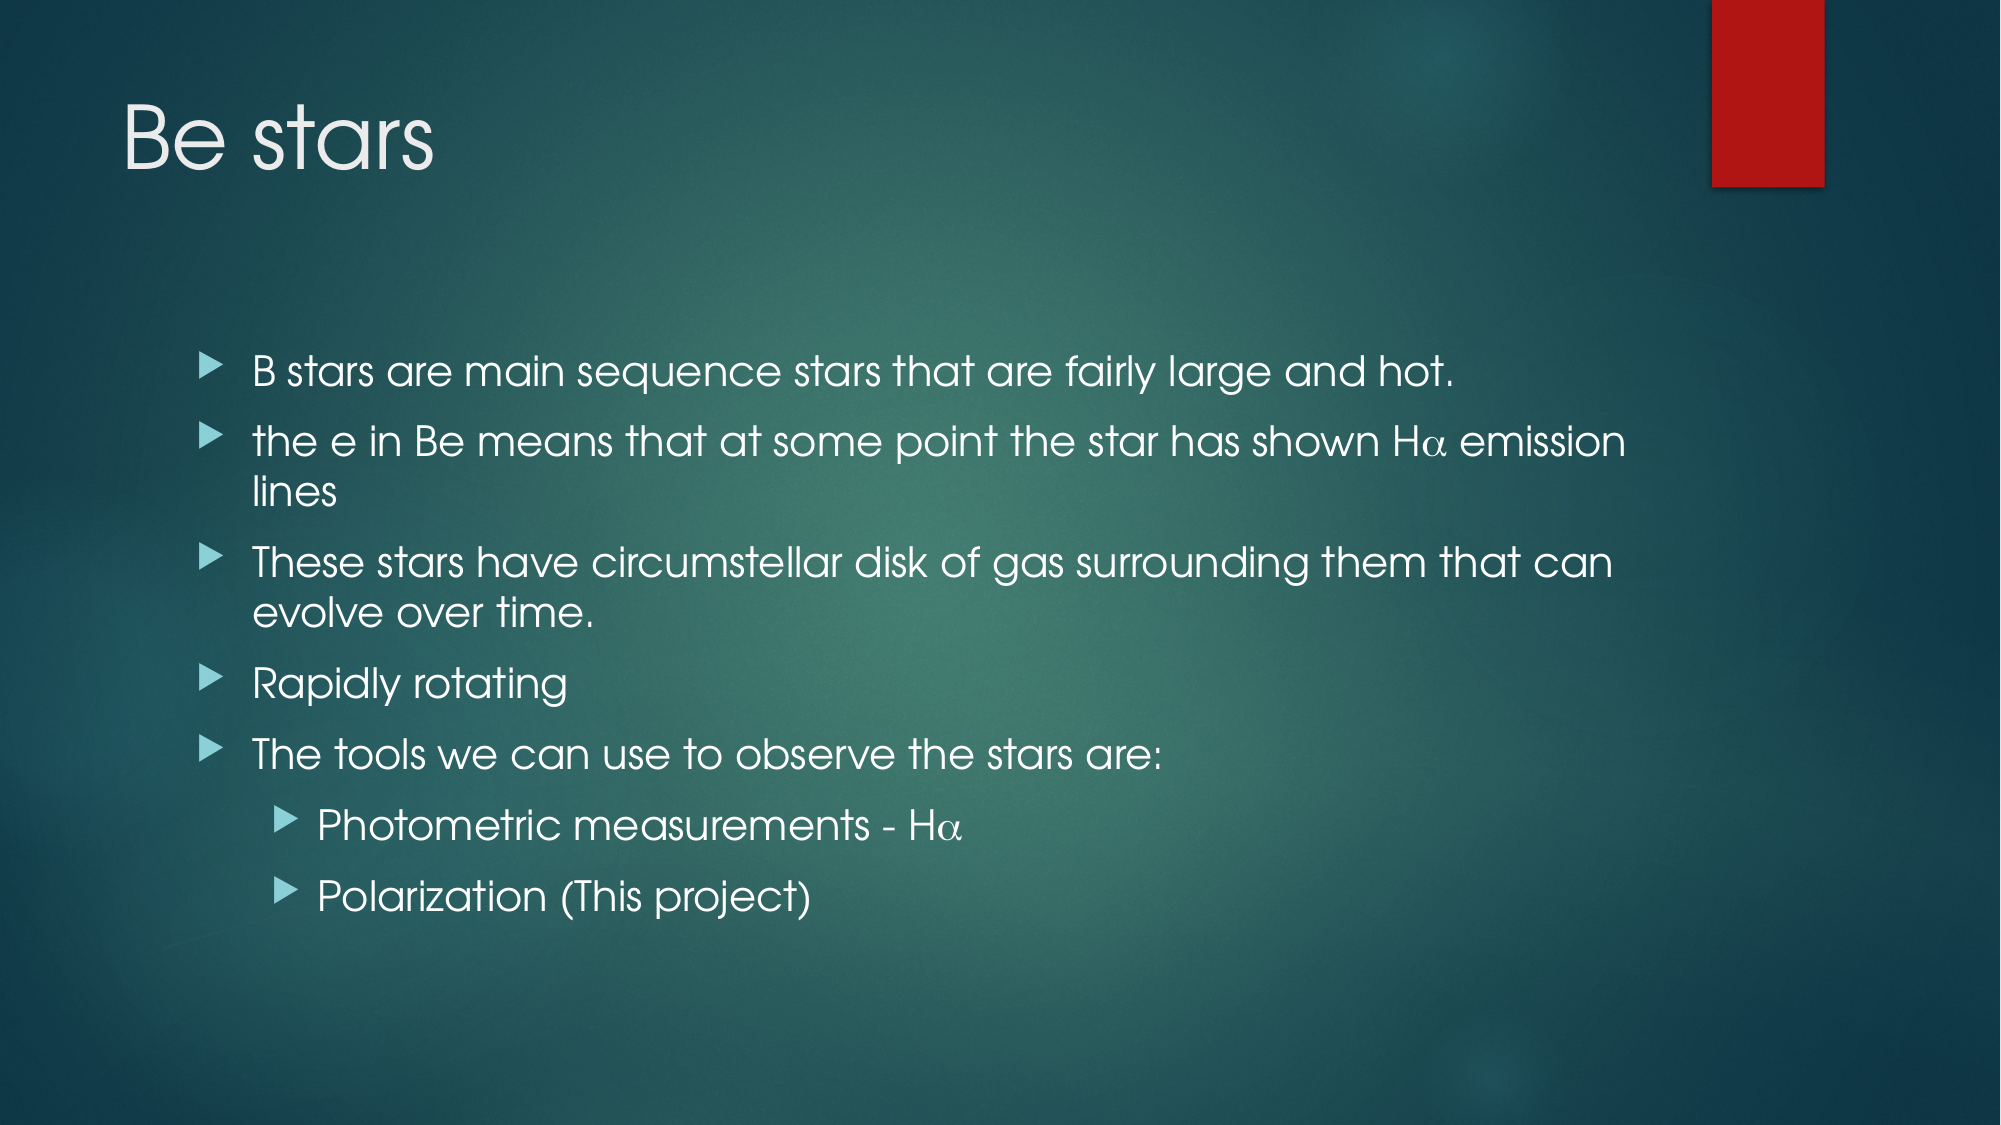

# Be stars
B stars are main sequence stars that are fairly large and hot.
the e in Be means that at some point the star has shown Hα emission lines
These stars have circumstellar disk of gas surrounding them that can evolve over time.
Rapidly rotating
The tools we can use to observe the stars are:
Photometric measurements - Hα
Polarization (This project)